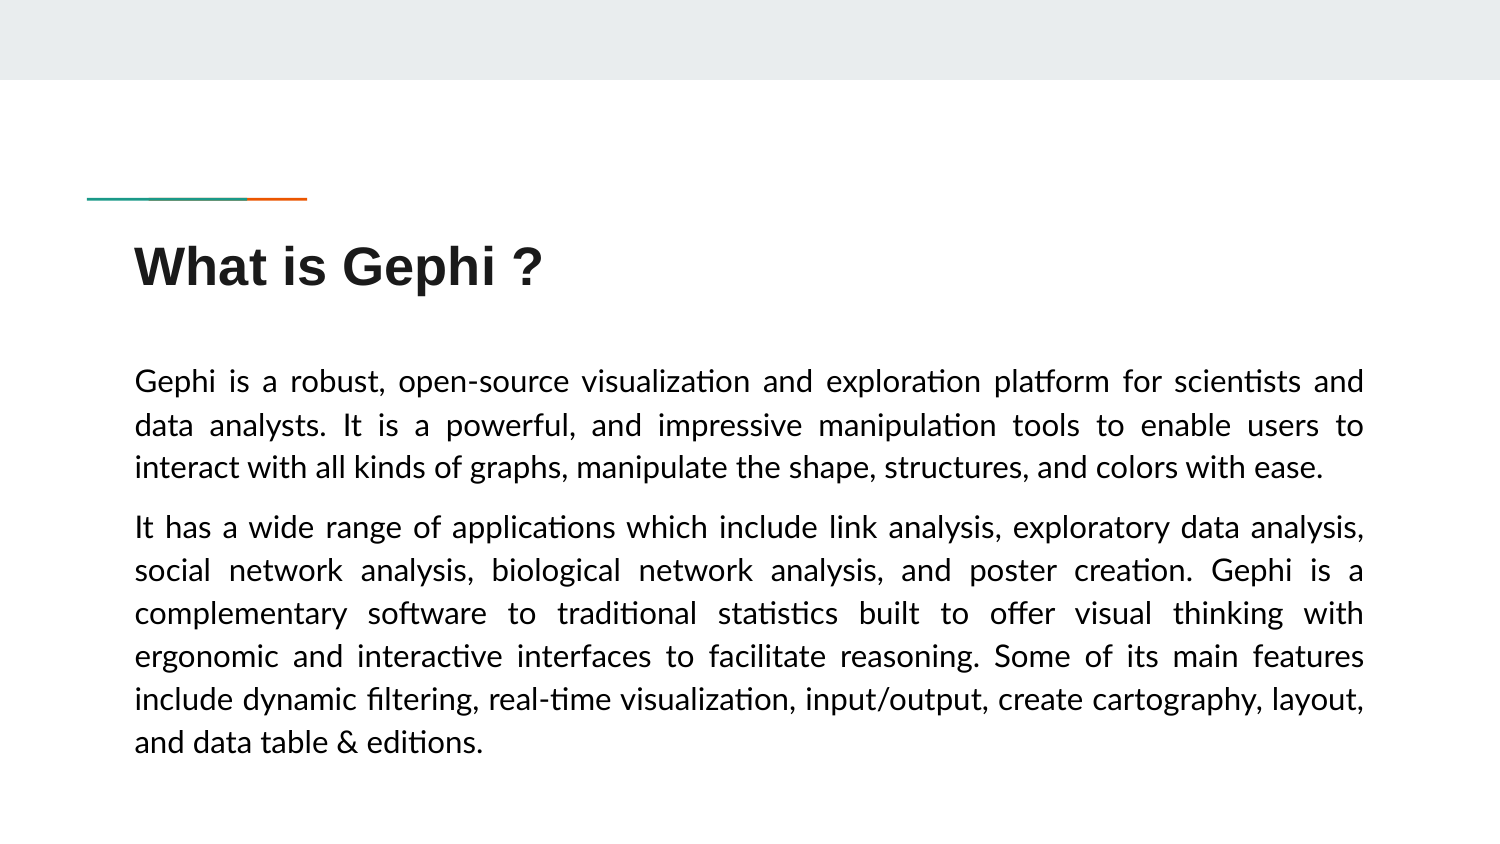

# What is Gephi ?

Gephi is a robust, open-source visualization and exploration platform for scientists and data analysts. It is a powerful, and impressive manipulation tools to enable users to interact with all kinds of graphs, manipulate the shape, structures, and colors with ease.
It has a wide range of applications which include link analysis, exploratory data analysis, social network analysis, biological network analysis, and poster creation. Gephi is a complementary software to traditional statistics built to offer visual thinking with ergonomic and interactive interfaces to facilitate reasoning. Some of its main features include dynamic filtering, real-time visualization, input/output, create cartography, layout, and data table & editions.